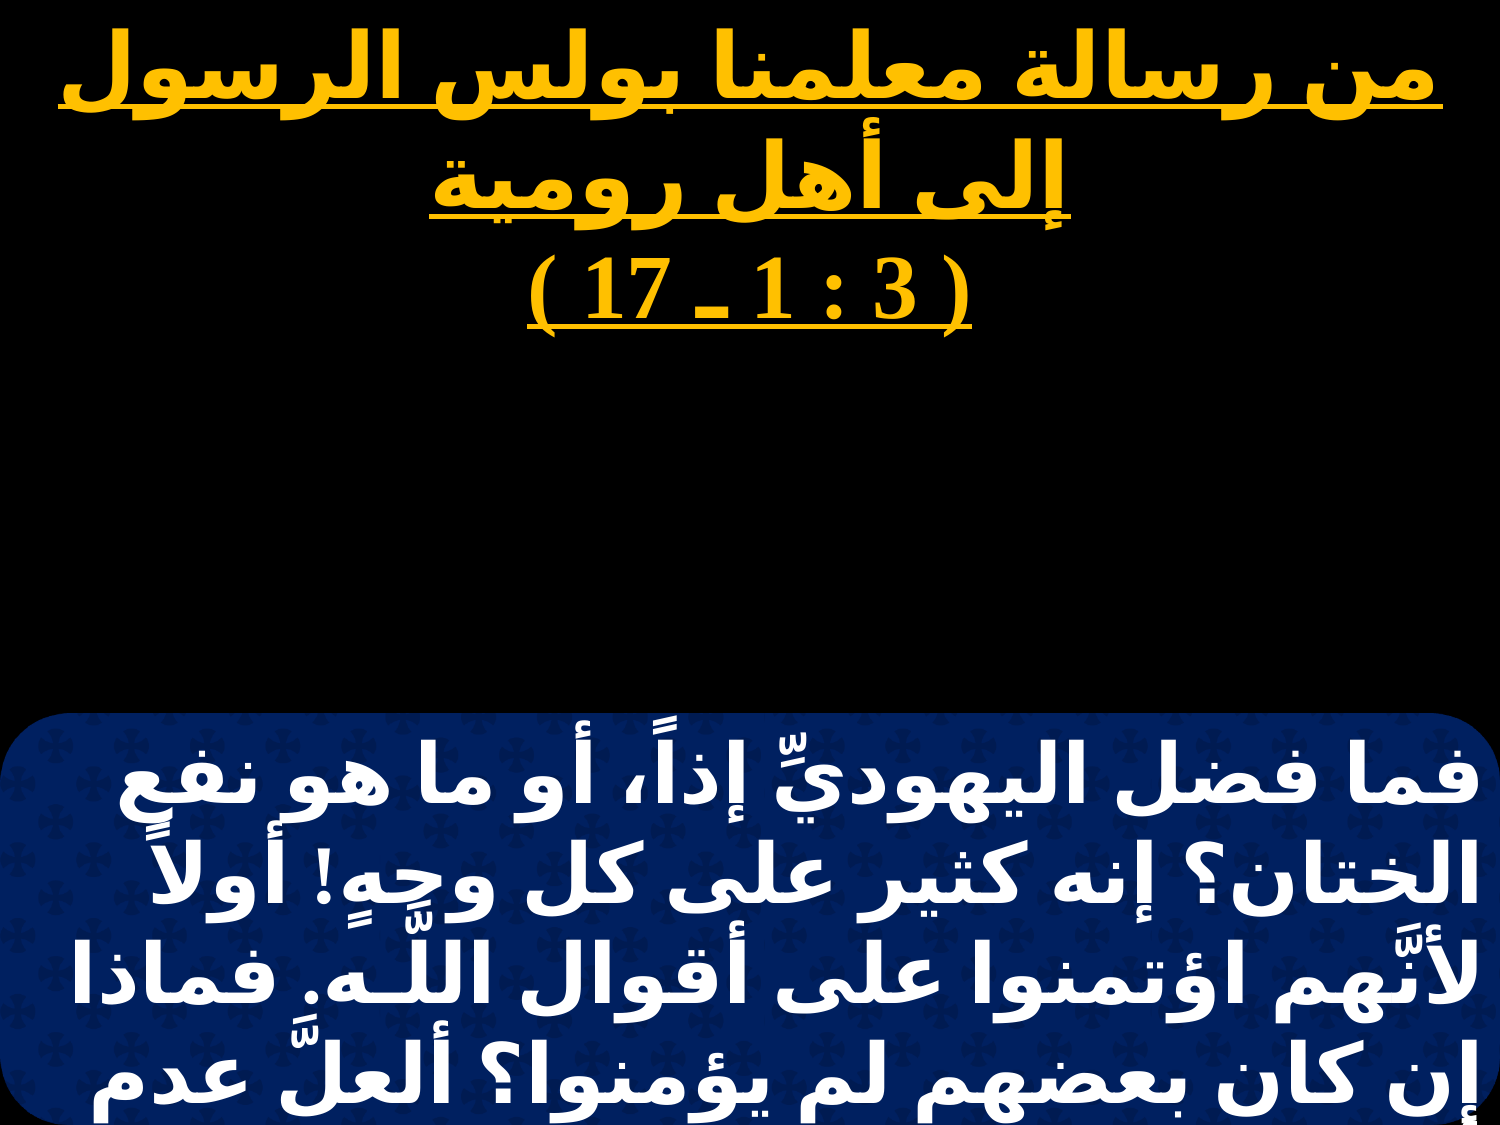

من رسالة معلمنا بولس الرسول إلى أهل رومية
( 3 : 1 ـ 17 )
# الأربعاء 2
فما فضل اليهوديِّ إذاً، أو ما هو نفع الختان؟ إنه كثير على كل وجهٍ! أولاً لأنَّهم اؤتمنوا على أقوال اللَّـه. فماذا إن كان بعضهم لم يؤمنوا؟ ألعلَّ عدم أمانتهُم تُبطِل